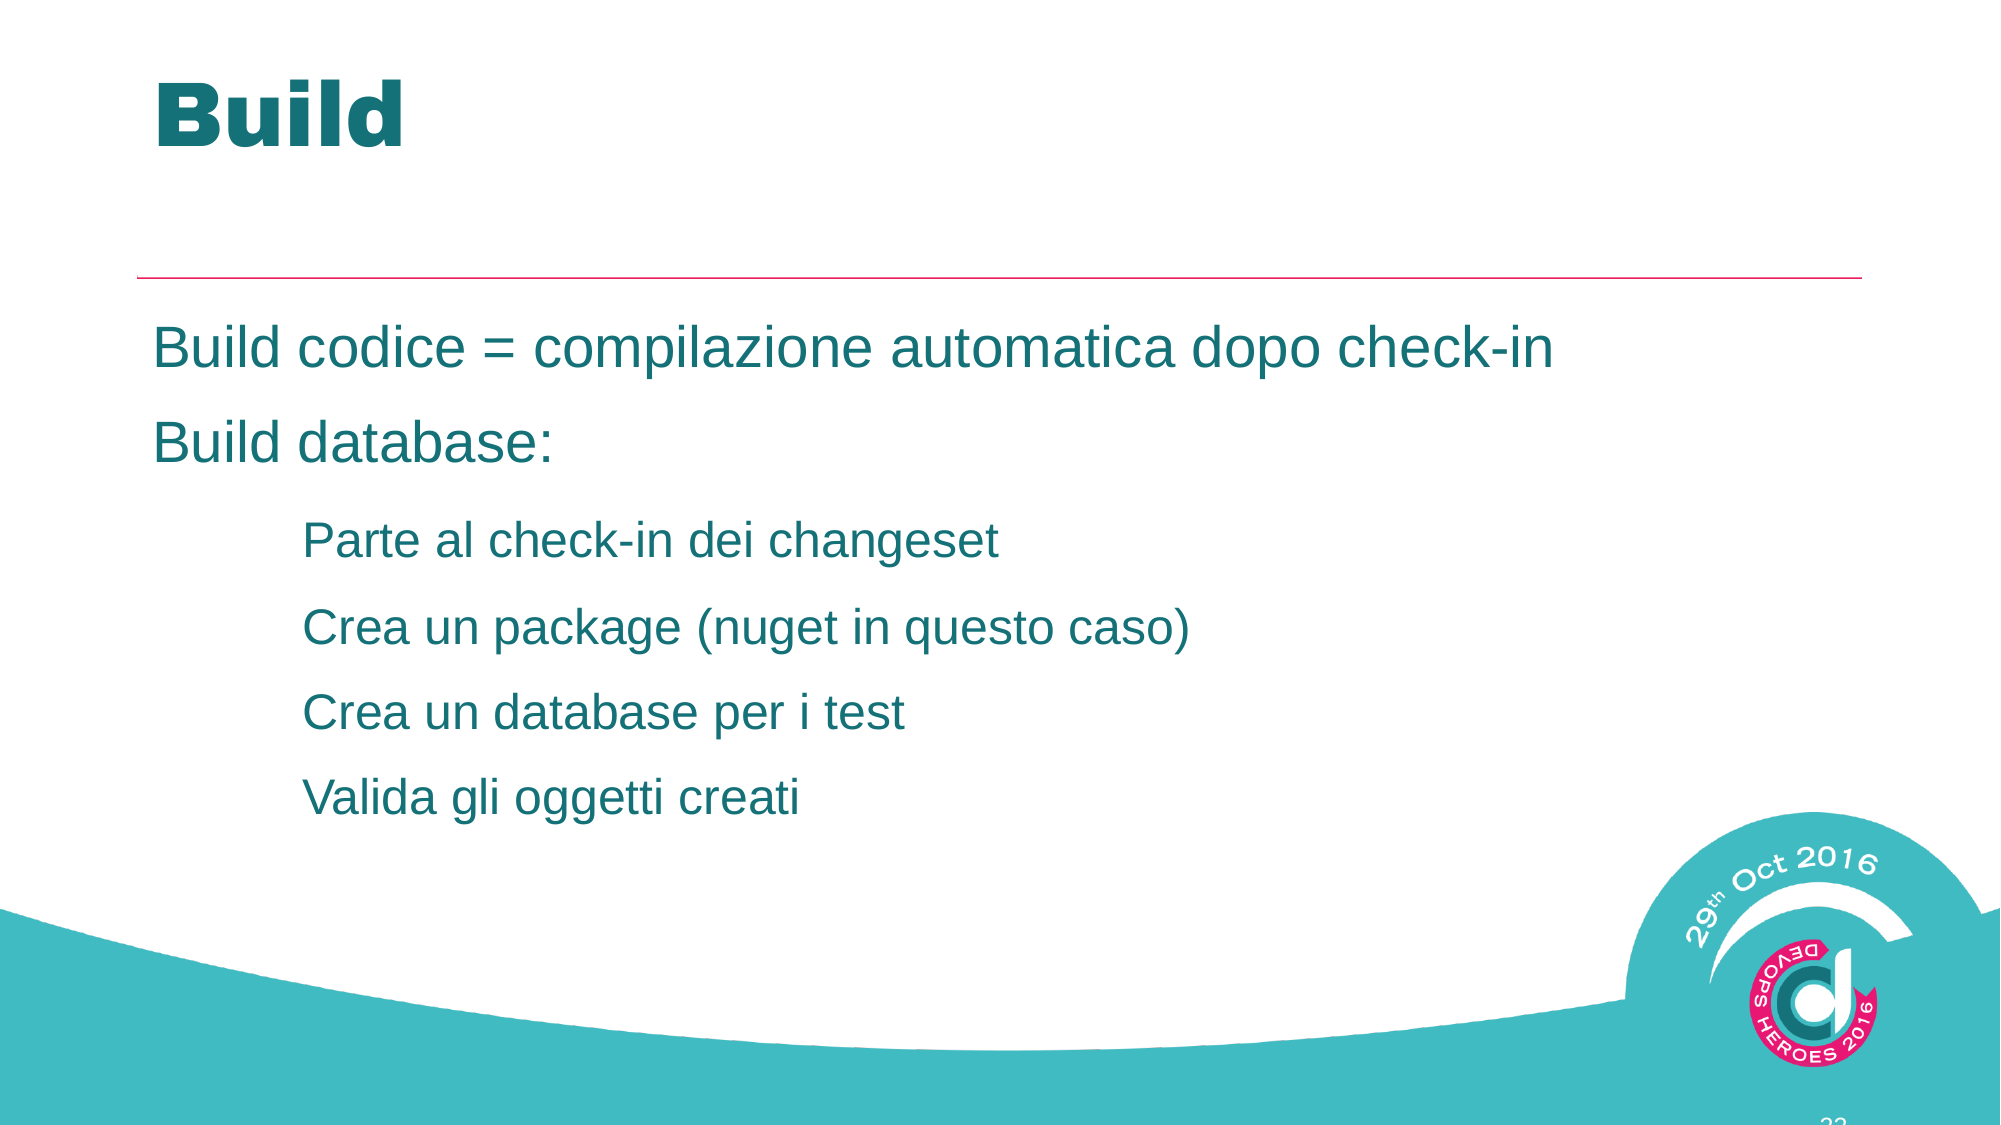

# Build
Build codice = compilazione automatica dopo check-in
Build database:
	Parte al check-in dei changeset
	Crea un package (nuget in questo caso)
	Crea un database per i test
	Valida gli oggetti creati
22